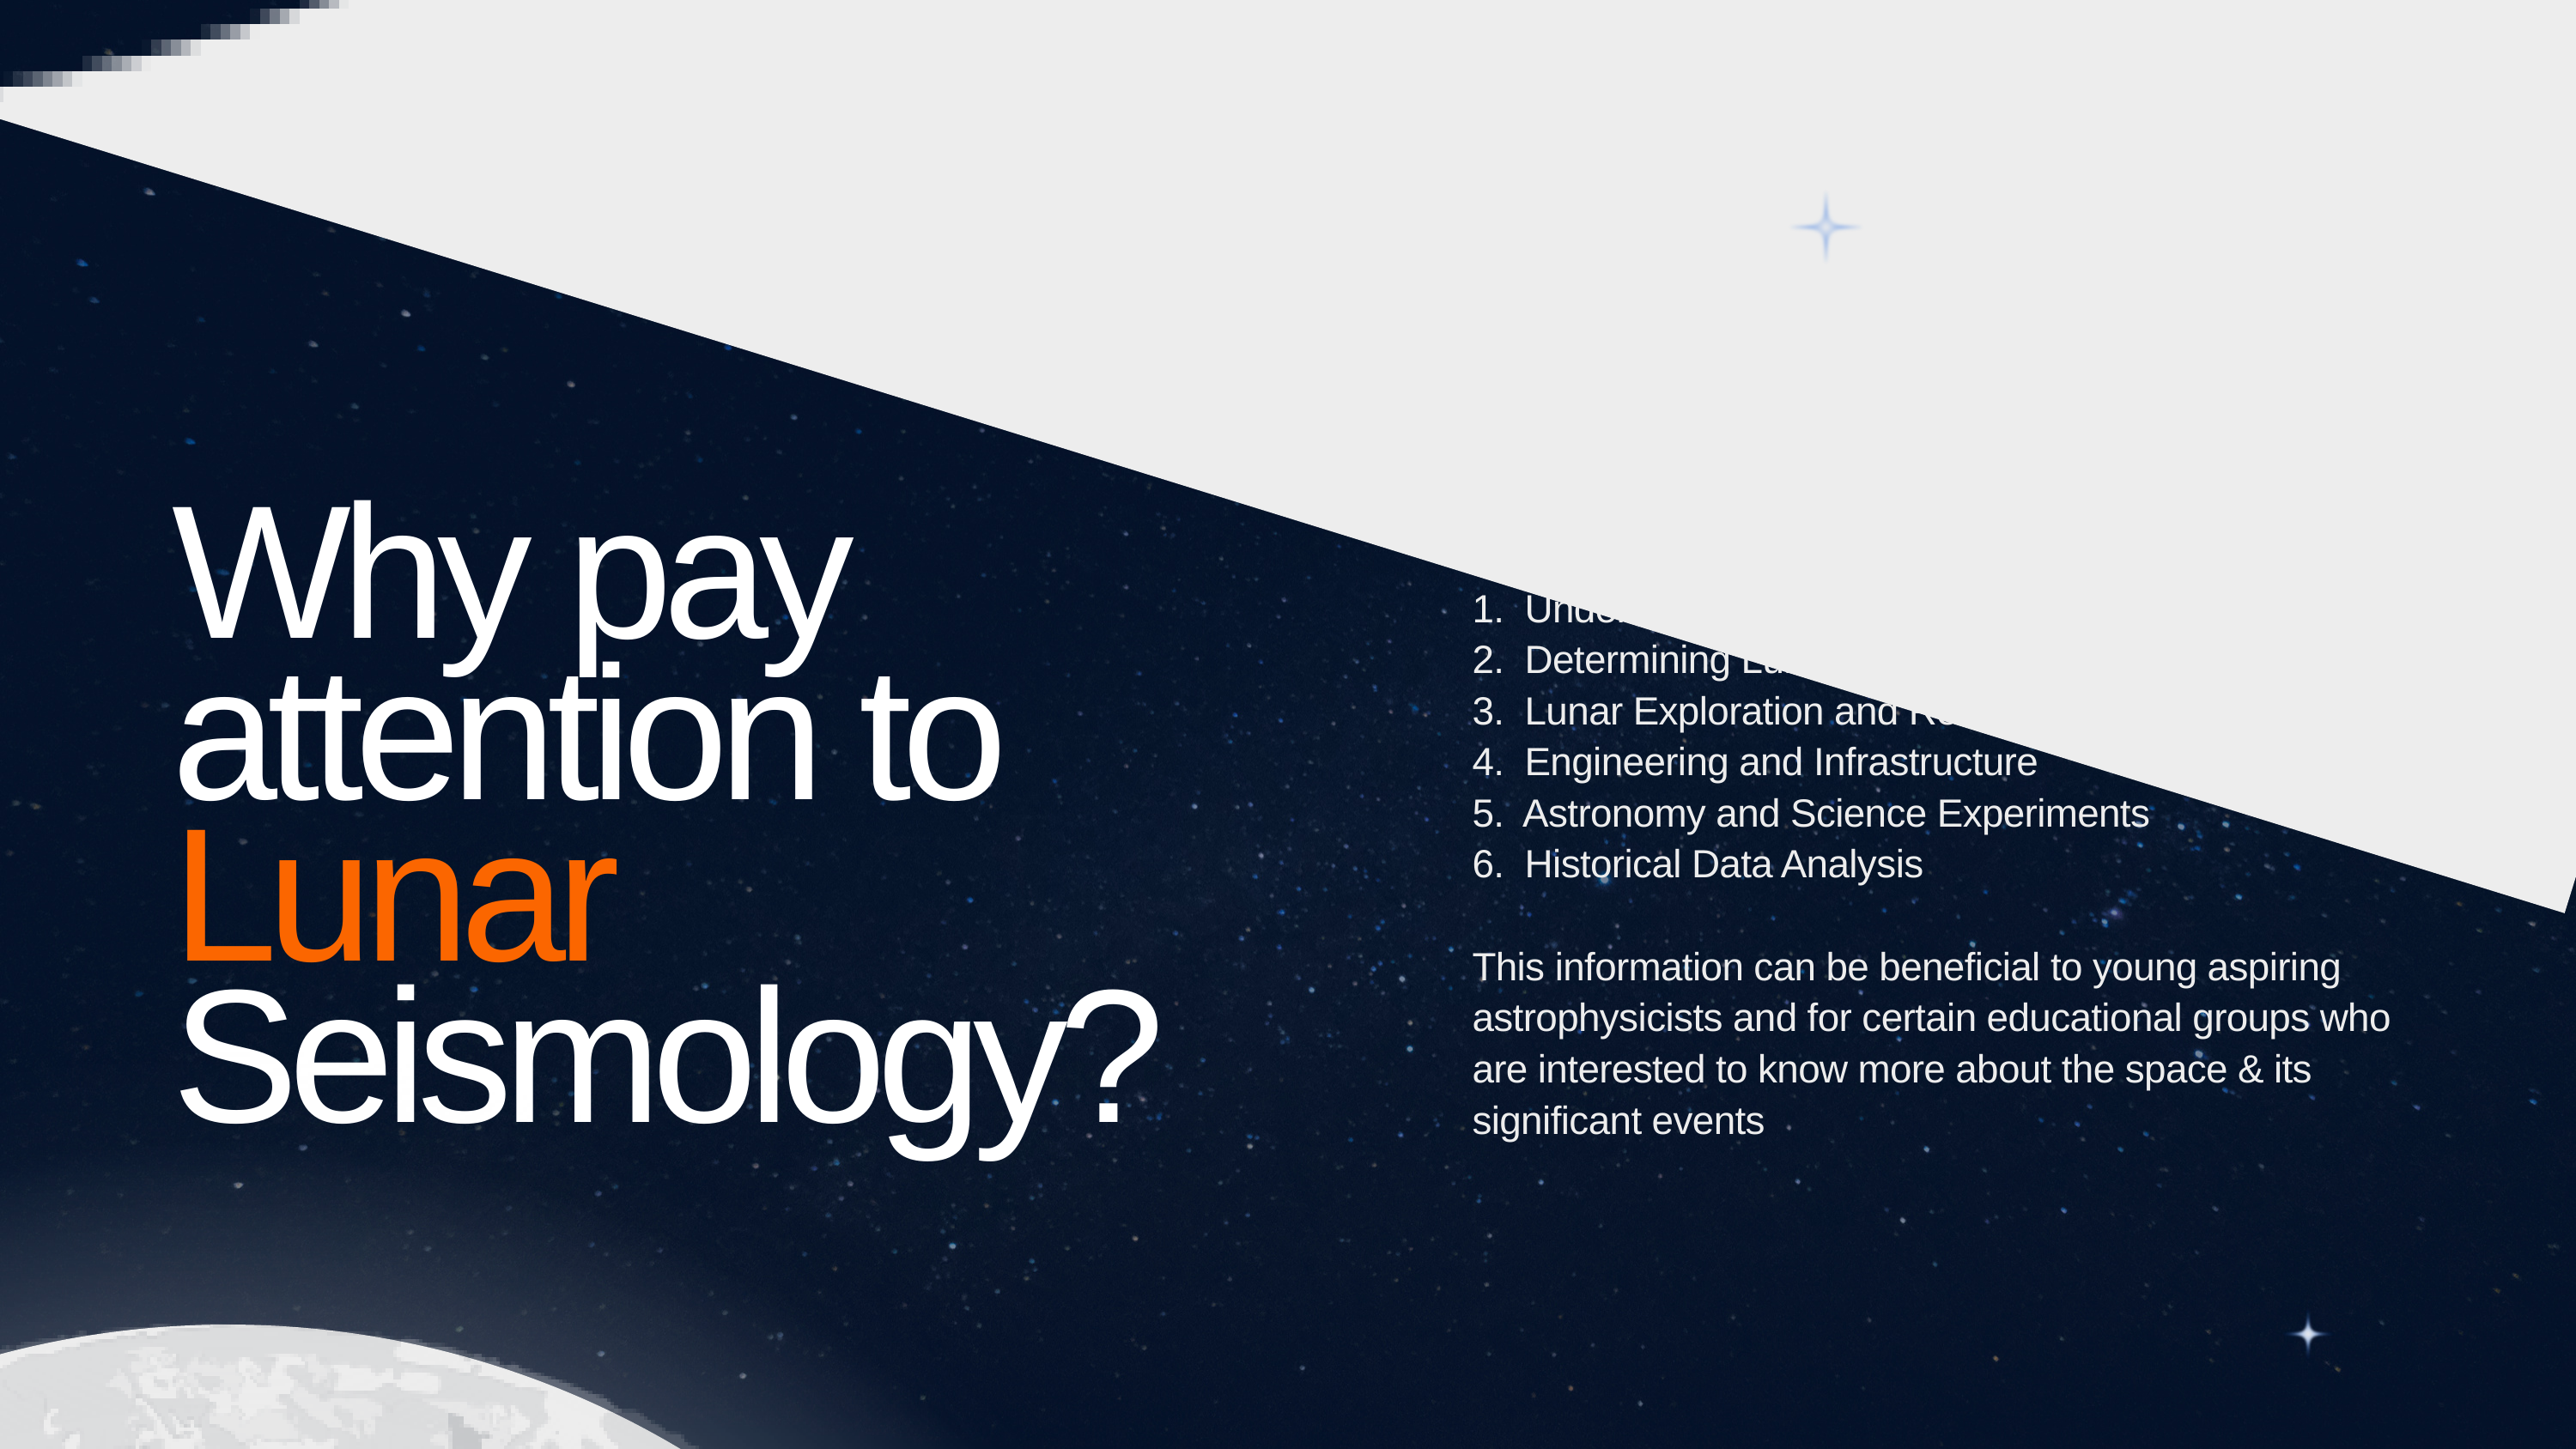

Why pay attention to Lunar Seismology?
1.  Understanding Lunar Geology
2.  Determining Lunar Interior Structure
3.  Lunar Exploration and Resource Assessment
4.  Engineering and Infrastructure
5.  Astronomy and Science Experiments
6.  Historical Data Analysis

This information can be beneficial to young aspiring astrophysicists and for certain educational groups who are interested to know more about the space & its significant events